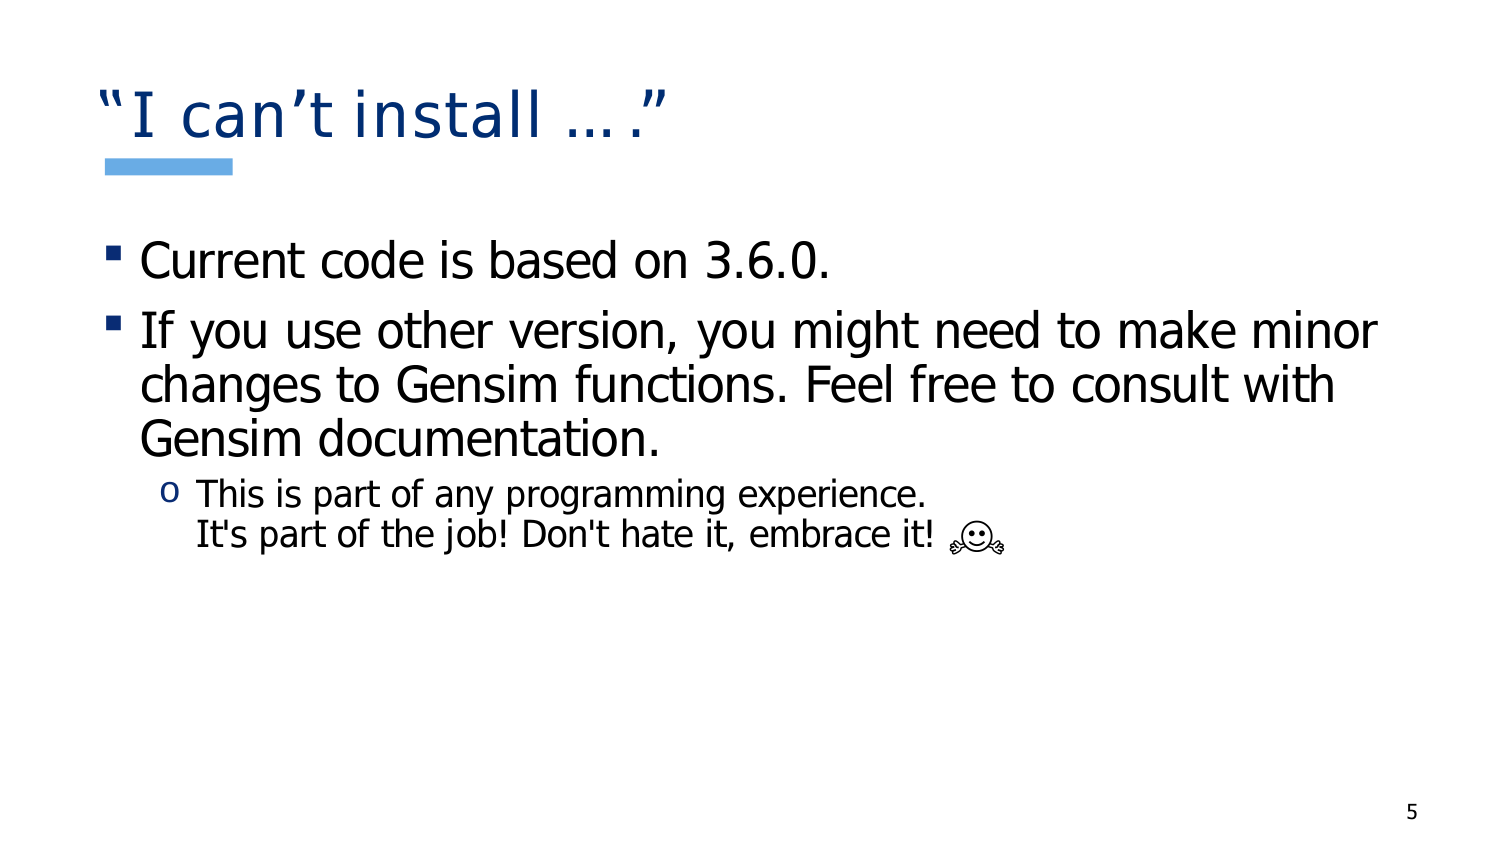

# “I can’t install ….”
Current code is based on 3.6.0.
If you use other version, you might need to make minor changes to Gensim functions. Feel free to consult with Gensim documentation.
This is part of any programming experience.
It's part of the job! Don't hate it, embrace it! 🤗